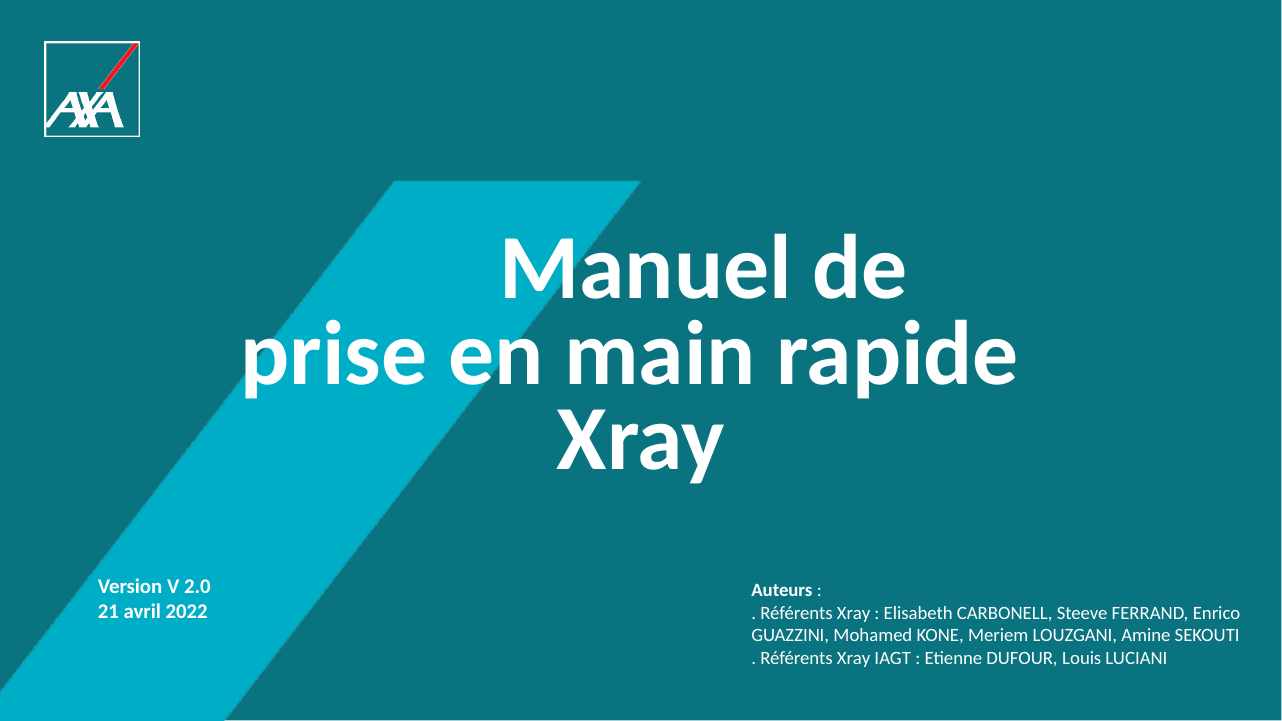

Manuel de
prise en main rapide
Xray
Version V 2.0
21 avril 2022
Auteurs :
. Référents Xray : Elisabeth CARBONELL, Steeve FERRAND, Enrico GUAZZINI, Mohamed KONE, Meriem LOUZGANI, Amine SEKOUTI 
. Référents Xray IAGT : Etienne DUFOUR, Louis LUCIANI